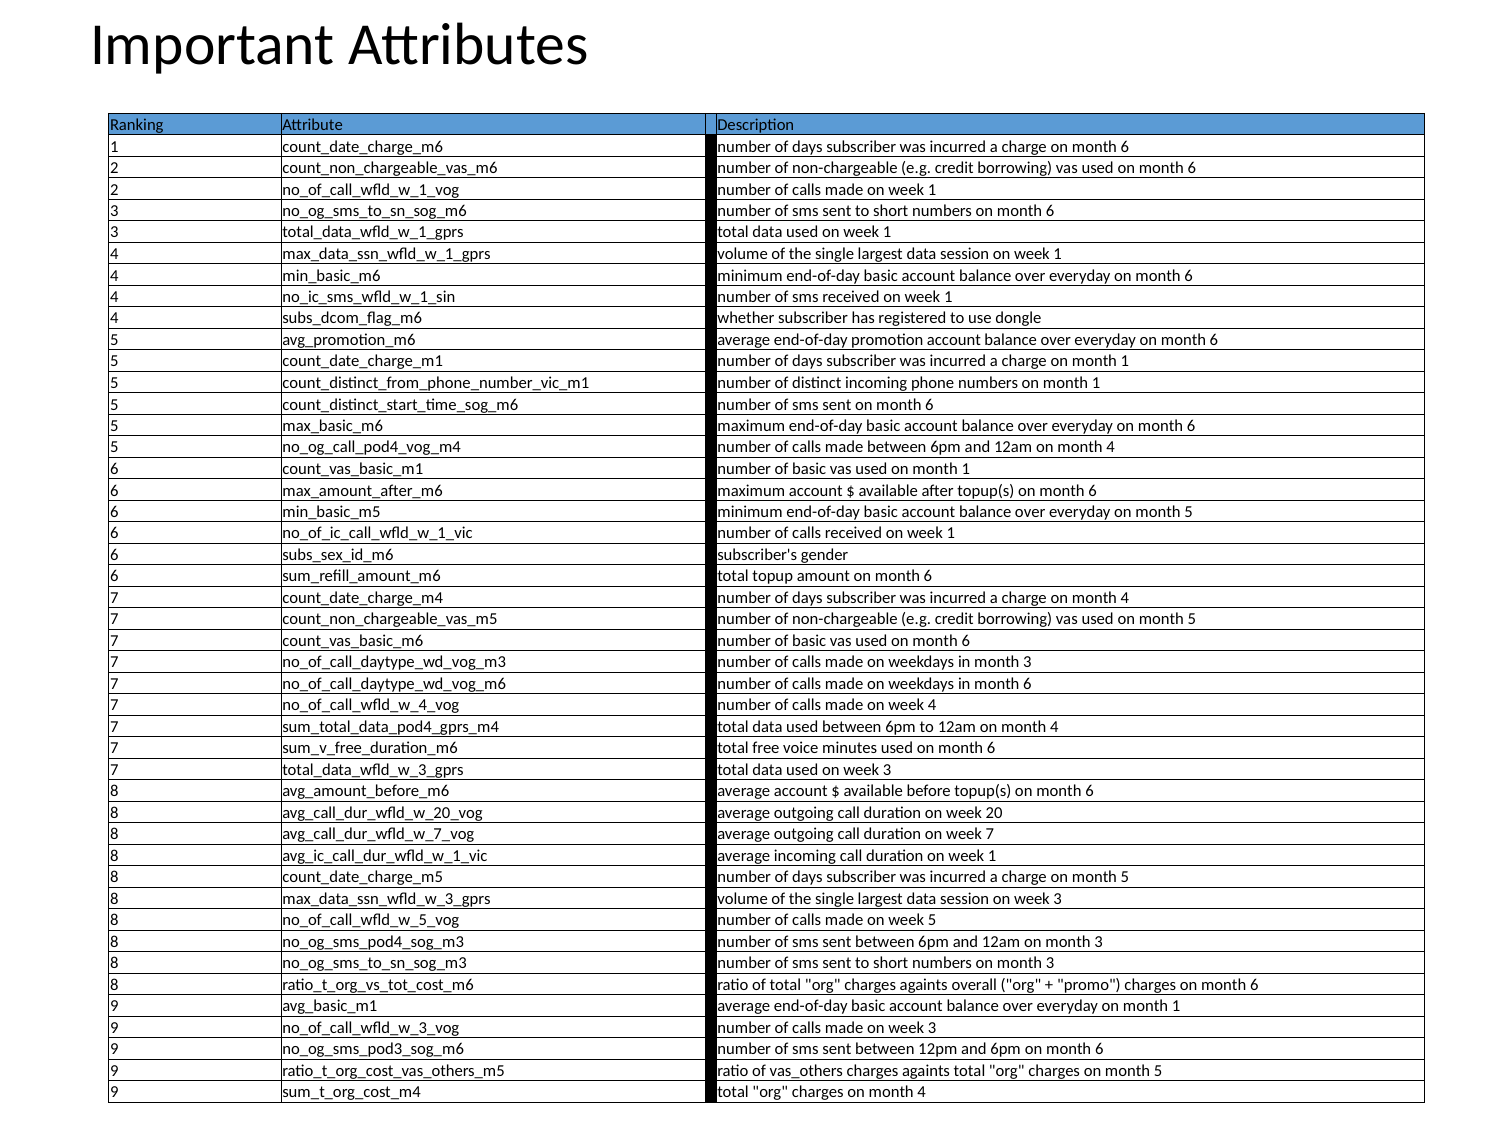

# Important Attributes
| Ranking | Attribute |  | Description |
| --- | --- | --- | --- |
| 1 | count\_date\_charge\_m6 |  | number of days subscriber was incurred a charge on month 6 |
| 2 | count\_non\_chargeable\_vas\_m6 |  | number of non-chargeable (e.g. credit borrowing) vas used on month 6 |
| 2 | no\_of\_call\_wfld\_w\_1\_vog |  | number of calls made on week 1 |
| 3 | no\_og\_sms\_to\_sn\_sog\_m6 |  | number of sms sent to short numbers on month 6 |
| 3 | total\_data\_wfld\_w\_1\_gprs |  | total data used on week 1 |
| 4 | max\_data\_ssn\_wfld\_w\_1\_gprs |  | volume of the single largest data session on week 1 |
| 4 | min\_basic\_m6 |  | minimum end-of-day basic account balance over everyday on month 6 |
| 4 | no\_ic\_sms\_wfld\_w\_1\_sin |  | number of sms received on week 1 |
| 4 | subs\_dcom\_flag\_m6 |  | whether subscriber has registered to use dongle |
| 5 | avg\_promotion\_m6 |  | average end-of-day promotion account balance over everyday on month 6 |
| 5 | count\_date\_charge\_m1 |  | number of days subscriber was incurred a charge on month 1 |
| 5 | count\_distinct\_from\_phone\_number\_vic\_m1 |  | number of distinct incoming phone numbers on month 1 |
| 5 | count\_distinct\_start\_time\_sog\_m6 |  | number of sms sent on month 6 |
| 5 | max\_basic\_m6 |  | maximum end-of-day basic account balance over everyday on month 6 |
| 5 | no\_og\_call\_pod4\_vog\_m4 |  | number of calls made between 6pm and 12am on month 4 |
| 6 | count\_vas\_basic\_m1 |  | number of basic vas used on month 1 |
| 6 | max\_amount\_after\_m6 |  | maximum account $ available after topup(s) on month 6 |
| 6 | min\_basic\_m5 |  | minimum end-of-day basic account balance over everyday on month 5 |
| 6 | no\_of\_ic\_call\_wfld\_w\_1\_vic |  | number of calls received on week 1 |
| 6 | subs\_sex\_id\_m6 |  | subscriber's gender |
| 6 | sum\_refill\_amount\_m6 |  | total topup amount on month 6 |
| 7 | count\_date\_charge\_m4 |  | number of days subscriber was incurred a charge on month 4 |
| 7 | count\_non\_chargeable\_vas\_m5 |  | number of non-chargeable (e.g. credit borrowing) vas used on month 5 |
| 7 | count\_vas\_basic\_m6 |  | number of basic vas used on month 6 |
| 7 | no\_of\_call\_daytype\_wd\_vog\_m3 |  | number of calls made on weekdays in month 3 |
| 7 | no\_of\_call\_daytype\_wd\_vog\_m6 |  | number of calls made on weekdays in month 6 |
| 7 | no\_of\_call\_wfld\_w\_4\_vog |  | number of calls made on week 4 |
| 7 | sum\_total\_data\_pod4\_gprs\_m4 |  | total data used between 6pm to 12am on month 4 |
| 7 | sum\_v\_free\_duration\_m6 |  | total free voice minutes used on month 6 |
| 7 | total\_data\_wfld\_w\_3\_gprs |  | total data used on week 3 |
| 8 | avg\_amount\_before\_m6 |  | average account $ available before topup(s) on month 6 |
| 8 | avg\_call\_dur\_wfld\_w\_20\_vog |  | average outgoing call duration on week 20 |
| 8 | avg\_call\_dur\_wfld\_w\_7\_vog |  | average outgoing call duration on week 7 |
| 8 | avg\_ic\_call\_dur\_wfld\_w\_1\_vic |  | average incoming call duration on week 1 |
| 8 | count\_date\_charge\_m5 |  | number of days subscriber was incurred a charge on month 5 |
| 8 | max\_data\_ssn\_wfld\_w\_3\_gprs |  | volume of the single largest data session on week 3 |
| 8 | no\_of\_call\_wfld\_w\_5\_vog |  | number of calls made on week 5 |
| 8 | no\_og\_sms\_pod4\_sog\_m3 |  | number of sms sent between 6pm and 12am on month 3 |
| 8 | no\_og\_sms\_to\_sn\_sog\_m3 |  | number of sms sent to short numbers on month 3 |
| 8 | ratio\_t\_org\_vs\_tot\_cost\_m6 |  | ratio of total "org" charges againts overall ("org" + "promo") charges on month 6 |
| 9 | avg\_basic\_m1 |  | average end-of-day basic account balance over everyday on month 1 |
| 9 | no\_of\_call\_wfld\_w\_3\_vog |  | number of calls made on week 3 |
| 9 | no\_og\_sms\_pod3\_sog\_m6 |  | number of sms sent between 12pm and 6pm on month 6 |
| 9 | ratio\_t\_org\_cost\_vas\_others\_m5 |  | ratio of vas\_others charges againts total "org" charges on month 5 |
| 9 | sum\_t\_org\_cost\_m4 |  | total "org" charges on month 4 |